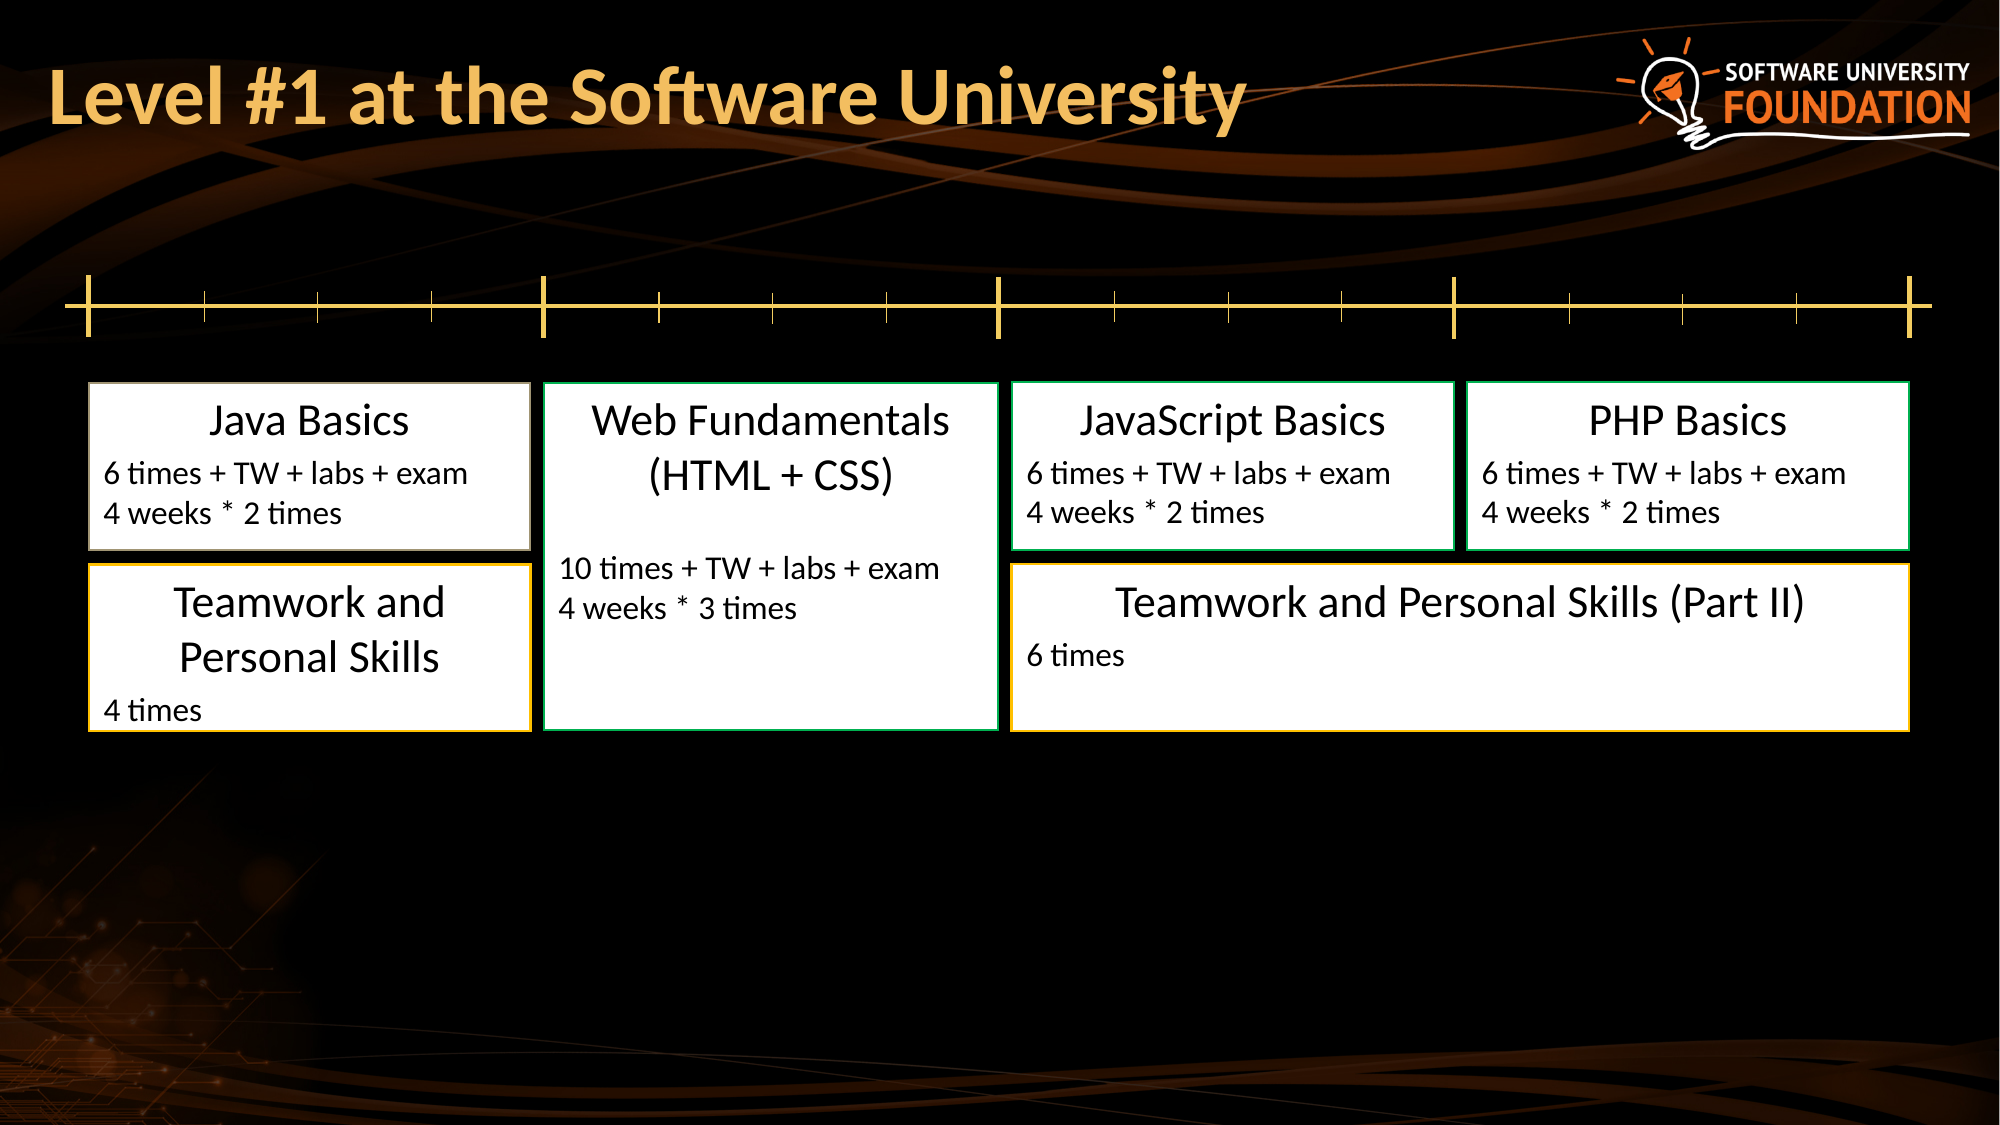

# Level #1 at the Software University
JavaScript Basics
6 times + TW + labs + exam
4 weeks * 2 times

PHP Basics
6 times + TW + labs + exam
4 weeks * 2 times

Web Fundamentals (HTML + CSS)

10 times + TW + labs + exam
4 weeks * 3 times

Java Basics
6 times + TW + labs + exam
4 weeks * 2 times

Teamwork and Personal Skills (Part II)
6 times
Teamwork and Personal Skills
4 times
16 weeks * 1 times